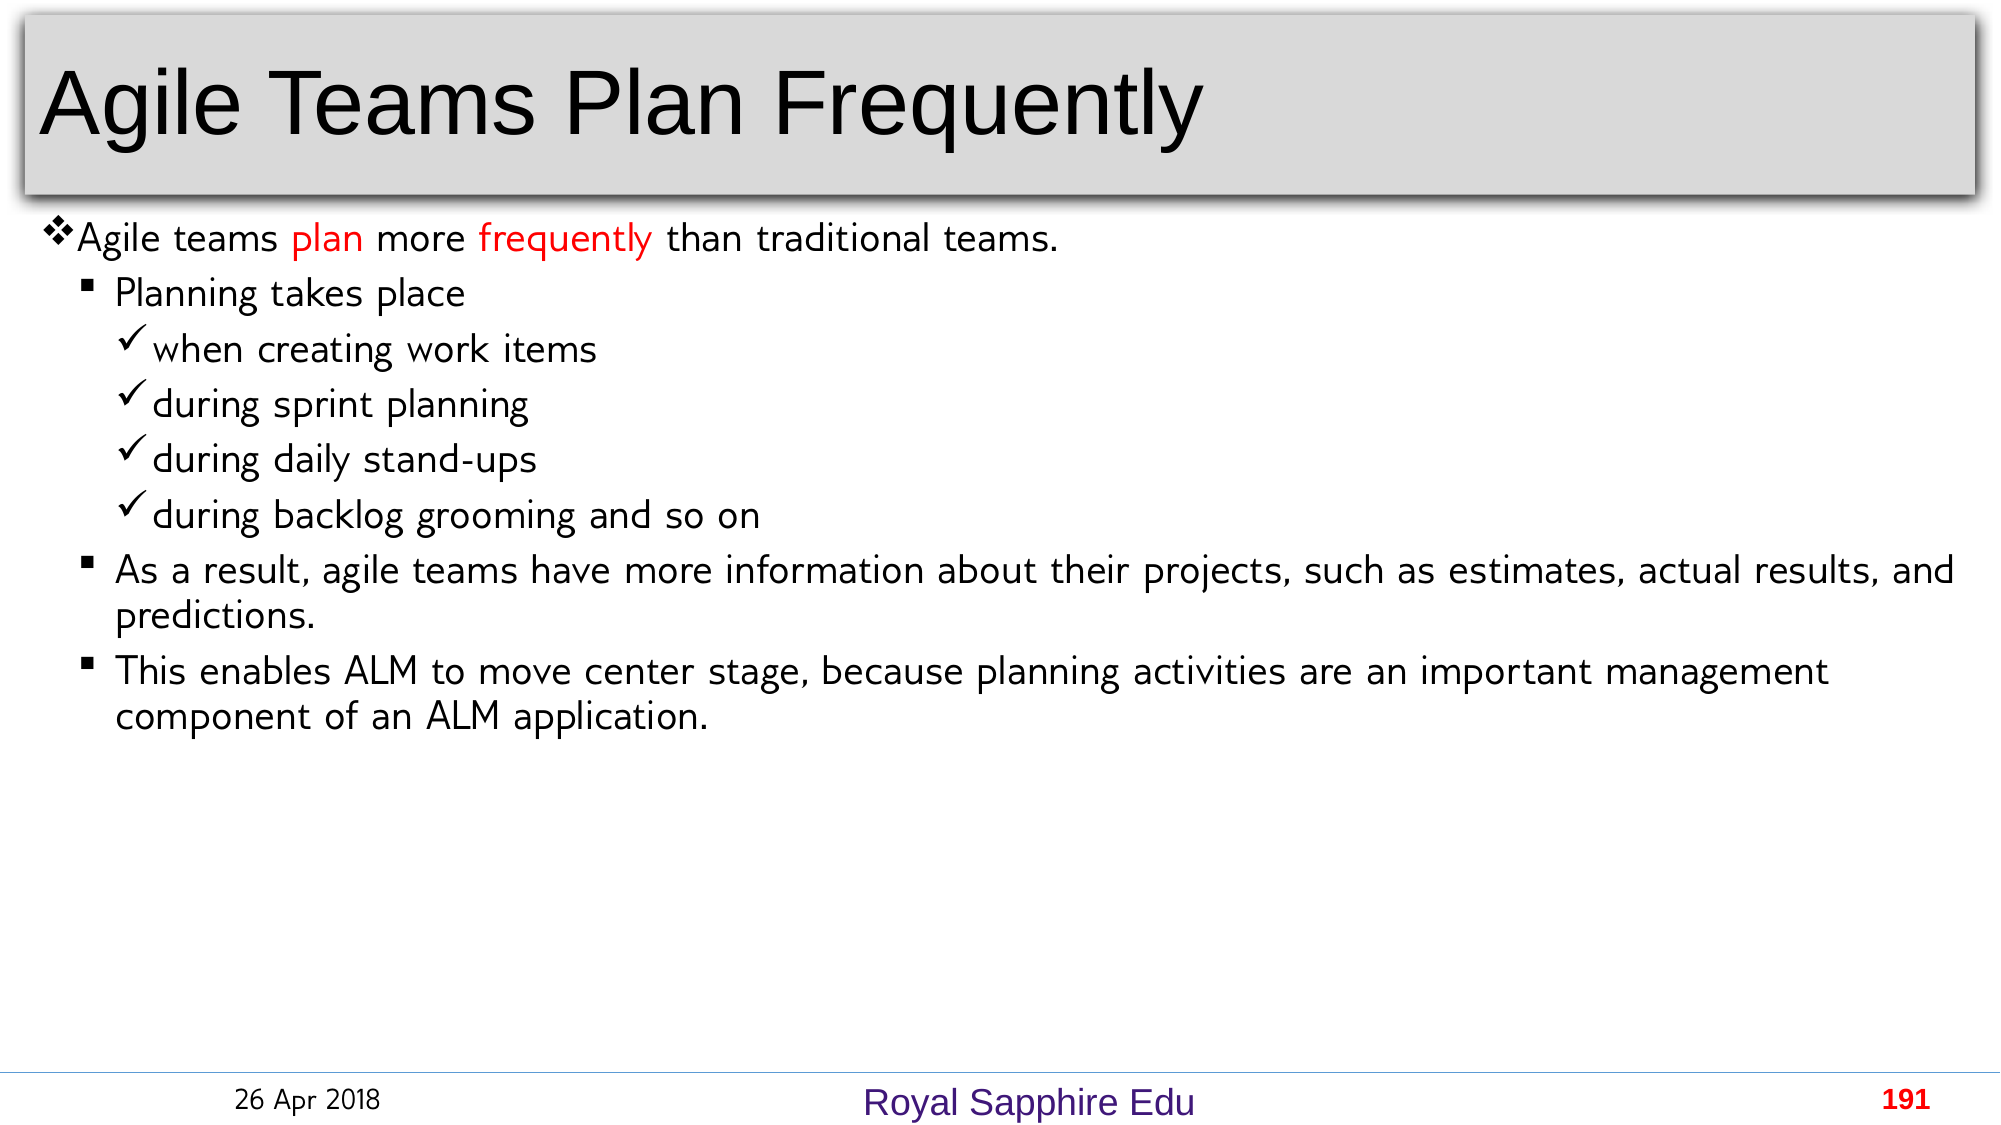

# Agile Teams Plan Frequently
Agile teams plan more frequently than traditional teams.
Planning takes place
when creating work items
during sprint planning
during daily stand-ups
during backlog grooming and so on
As a result, agile teams have more information about their projects, such as estimates, actual results, and predictions.
This enables ALM to move center stage, because planning activities are an important management component of an ALM application.
26 Apr 2018
191